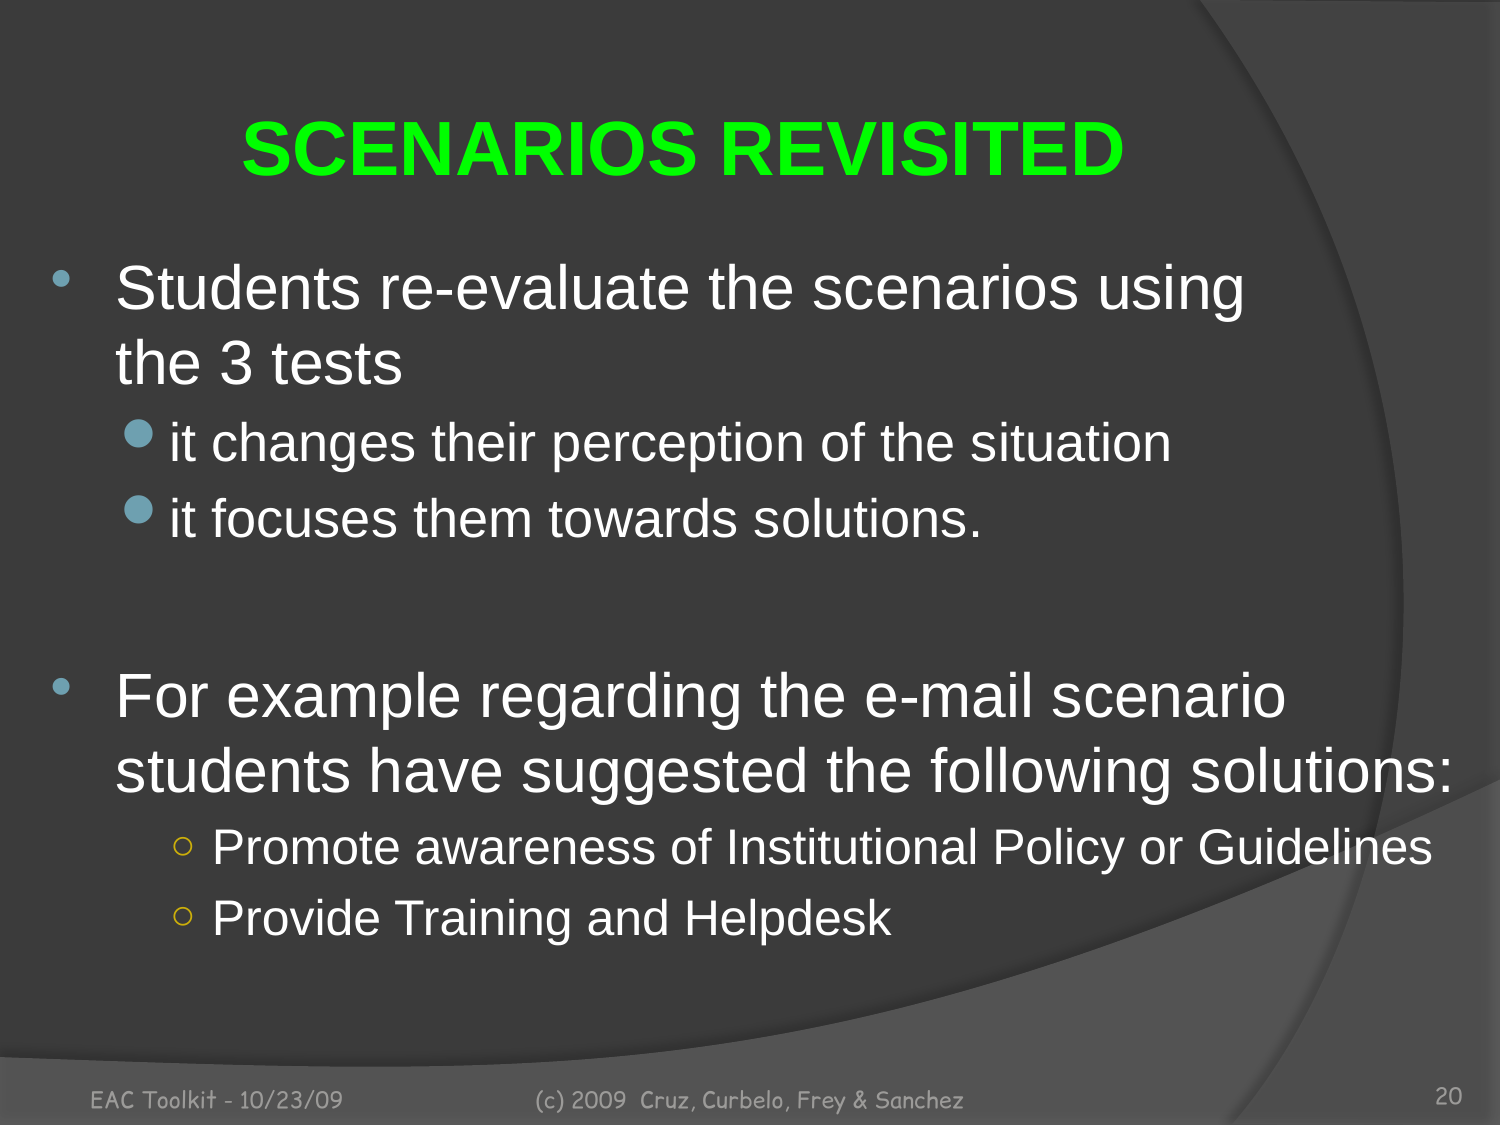

# Scenarios Revisited
Students re-evaluate the scenarios using
the 3 tests
it changes their perception of the situation
it focuses them towards solutions.

For example regarding the e-mail scenario students have suggested the following solutions:
Promote awareness of Institutional Policy or Guidelines
Provide Training and Helpdesk
EAC Toolkit - 10/23/09
(c) 2009  Cruz, Curbelo, Frey & Sanchez
20